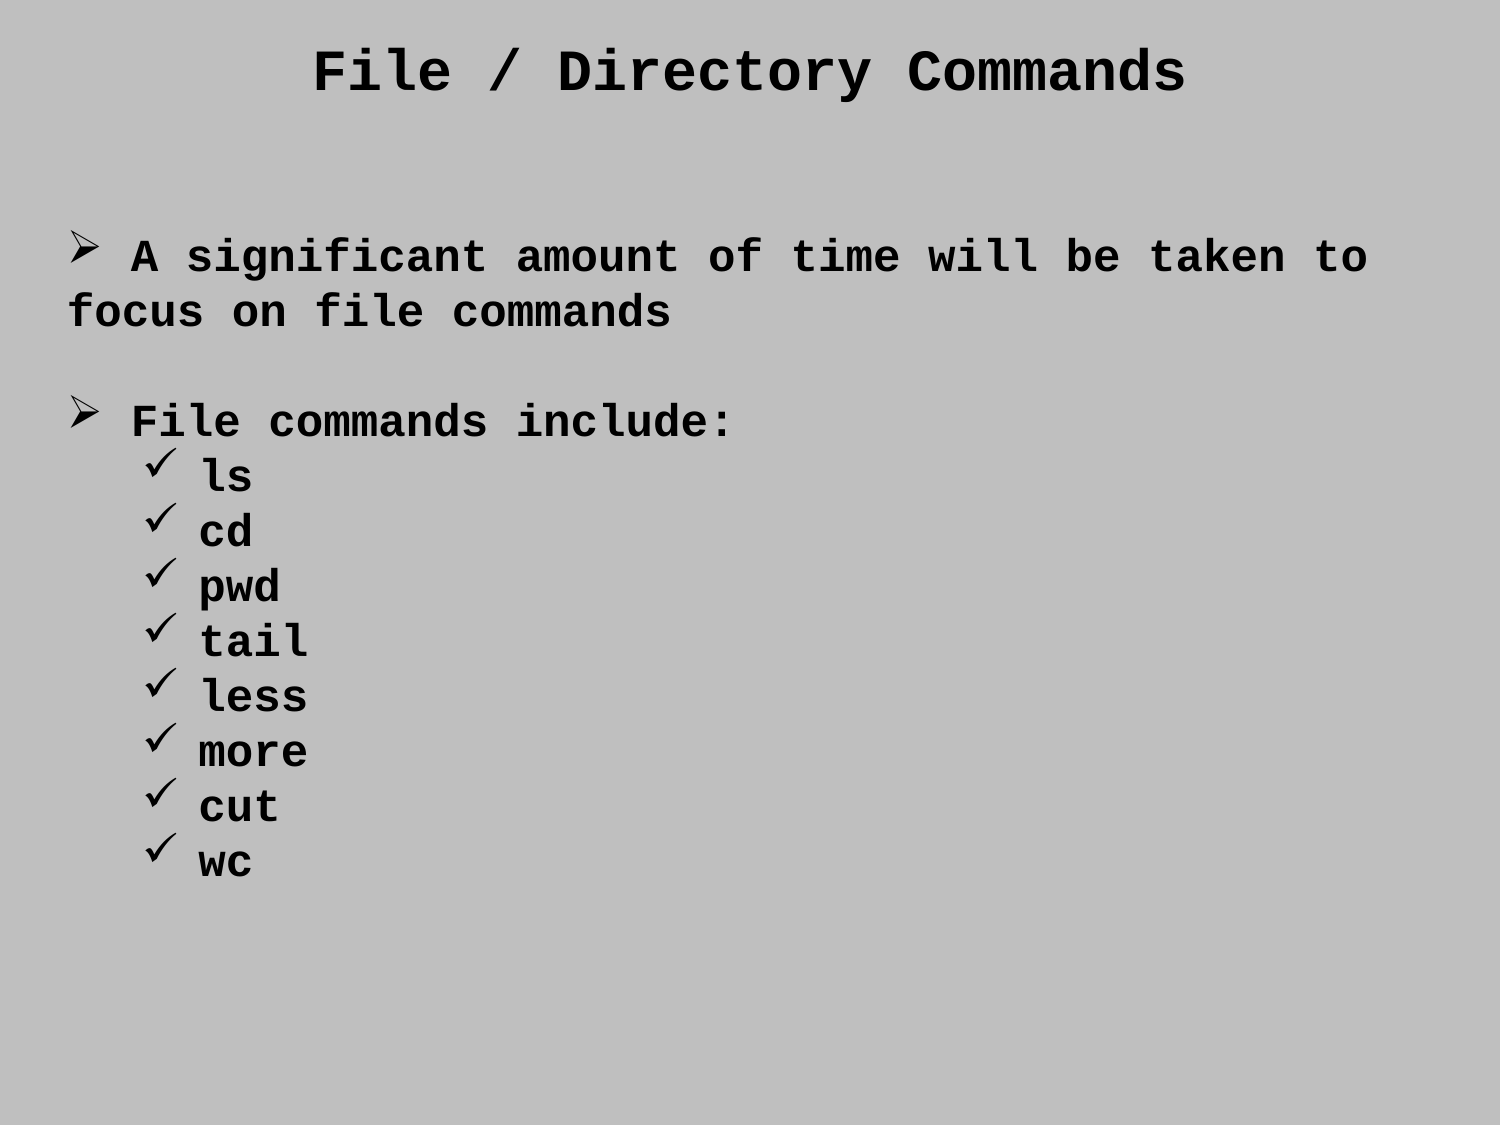

File / Directory Commands
 A significant amount of time will be taken to focus on file commands

 File commands include:
ls
cd
pwd
tail
less
more
cut
wc